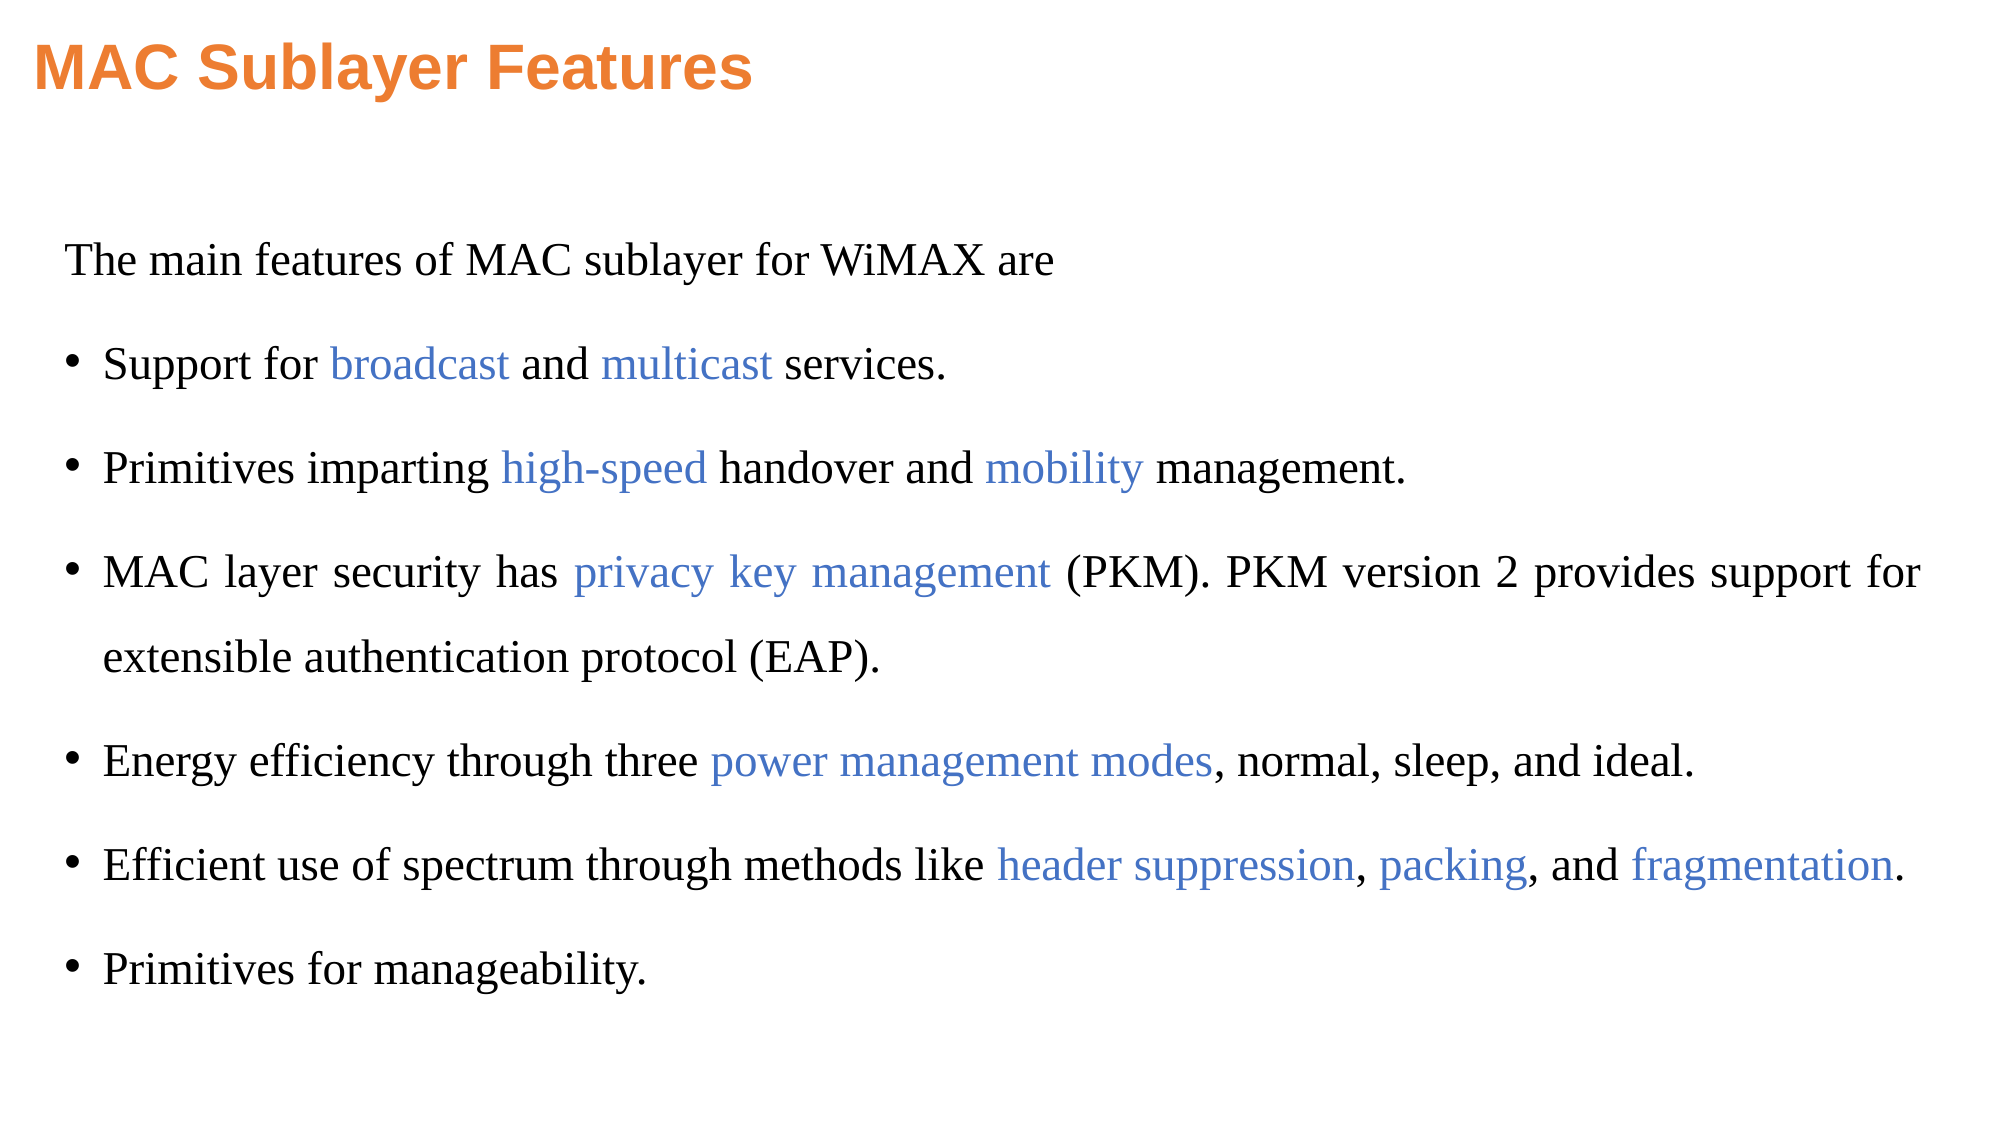

# MAC Sublayer Features
The main features of MAC sublayer for WiMAX are
Support for broadcast and multicast services.
Primitives imparting high-speed handover and mobility management.
MAC layer security has privacy key management (PKM). PKM version 2 provides support for extensible authentication protocol (EAP).
Energy efficiency through three power management modes, normal, sleep, and ideal.
Efficient use of spectrum through methods like header suppression, packing, and fragmentation.
Primitives for manageability.